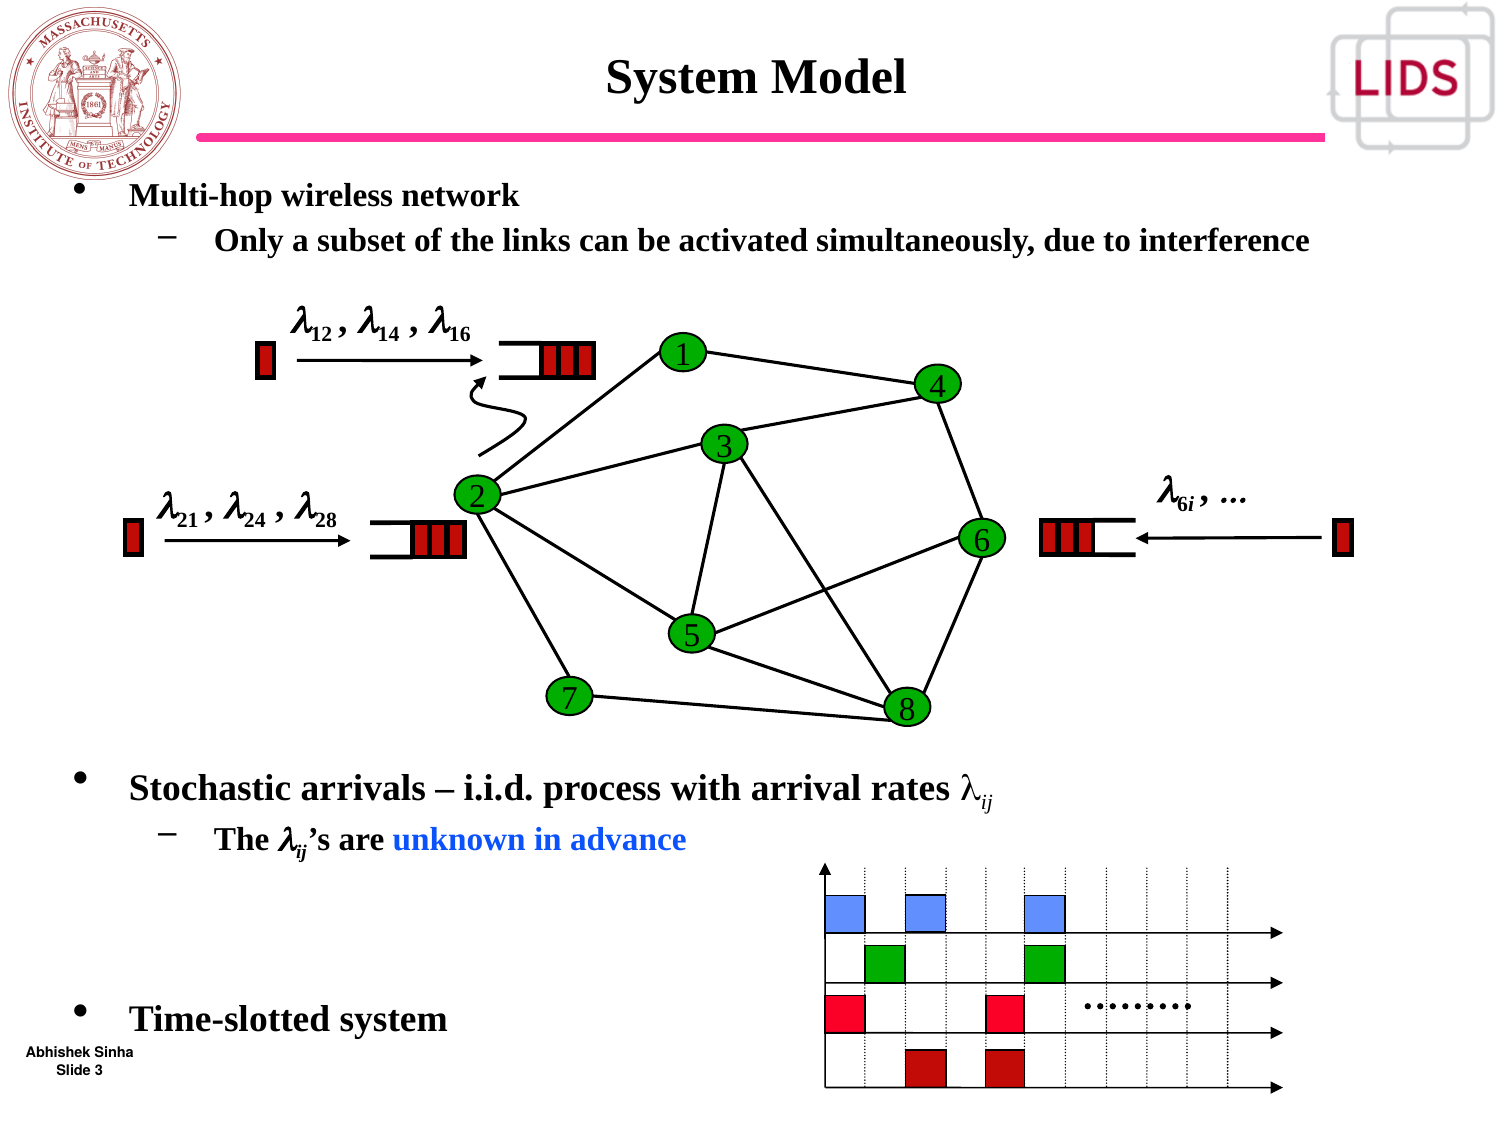

# System Model
Multi-hop wireless network
Only a subset of the links can be activated simultaneously, due to interference

Stochastic arrivals – i.i.d. process with arrival rates λij
The λij’s are unknown in advance

Time-slotted system

λ12 , λ14 , λ16
1

4

3
λ6i , ...
λ21 , λ24 , λ28
2
6

5
7
8